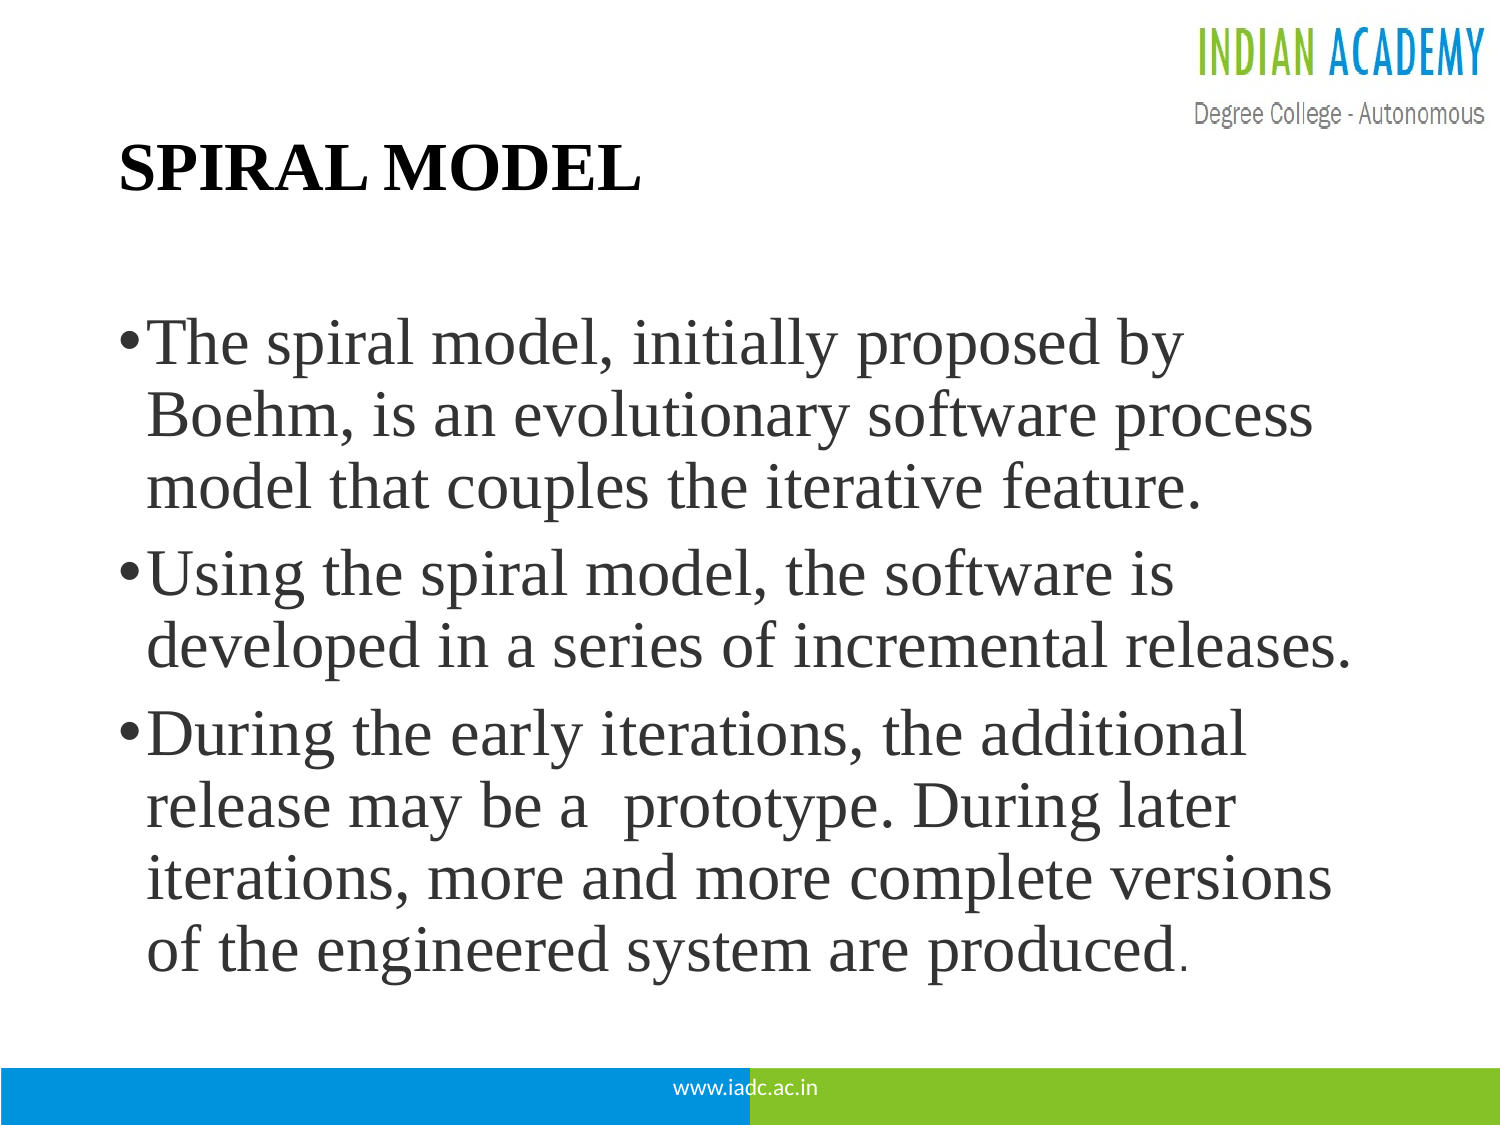

# SPIRAL MODEL
The spiral model, initially proposed by Boehm, is an evolutionary software process model that couples the iterative feature.
Using the spiral model, the software is developed in a series of incremental releases.
During the early iterations, the additional release may be a  prototype. During later iterations, more and more complete versions of the engineered system are produced.